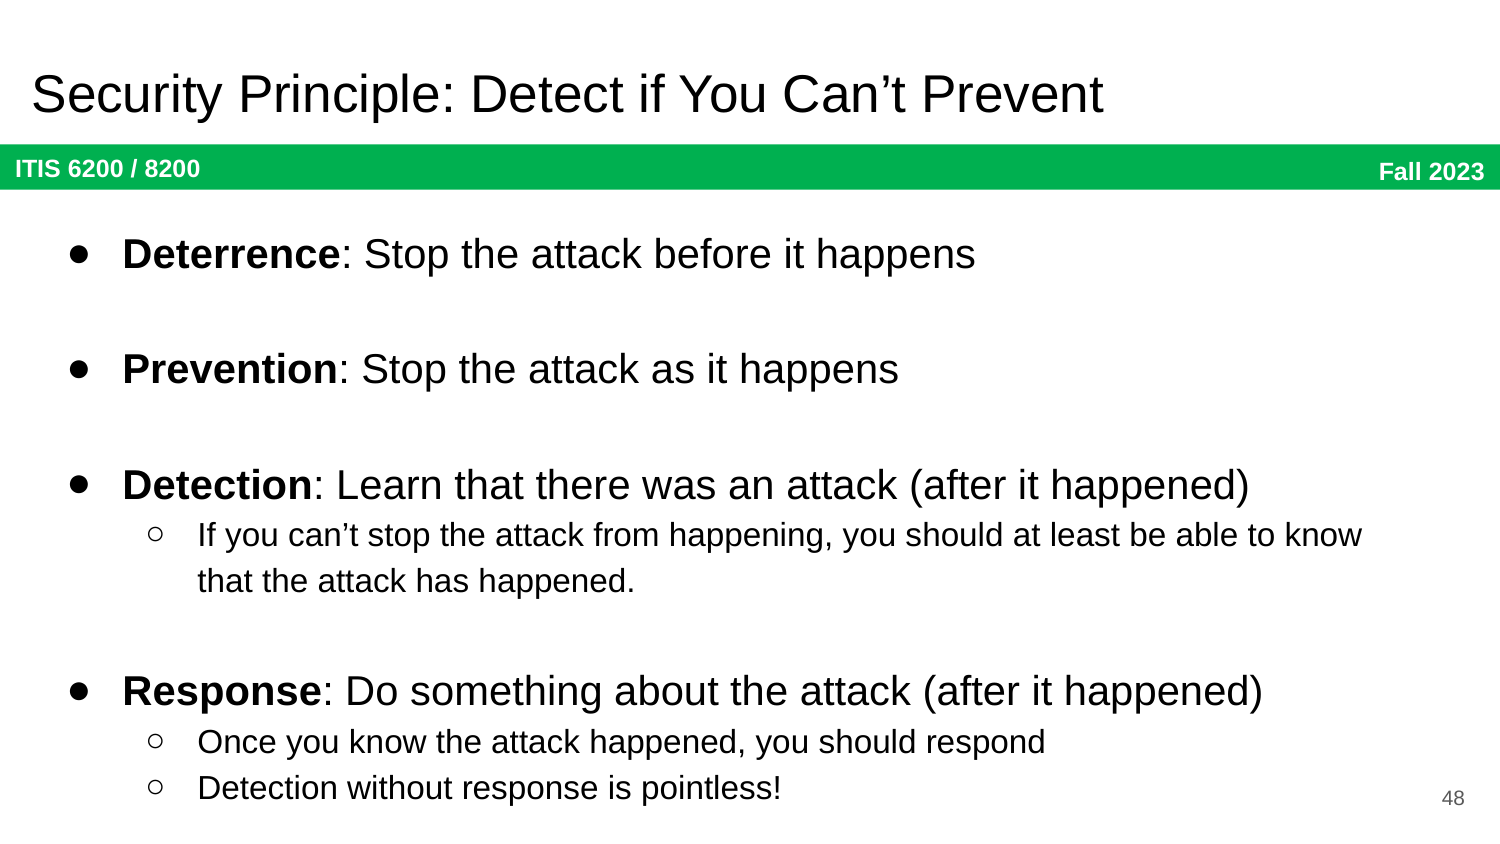

# Security Principle: Detect if You Can’t Prevent
Deterrence: Stop the attack before it happens

Prevention: Stop the attack as it happens

Detection: Learn that there was an attack (after it happened)
If you can’t stop the attack from happening, you should at least be able to know that the attack has happened.

Response: Do something about the attack (after it happened)
Once you know the attack happened, you should respond
Detection without response is pointless!
48